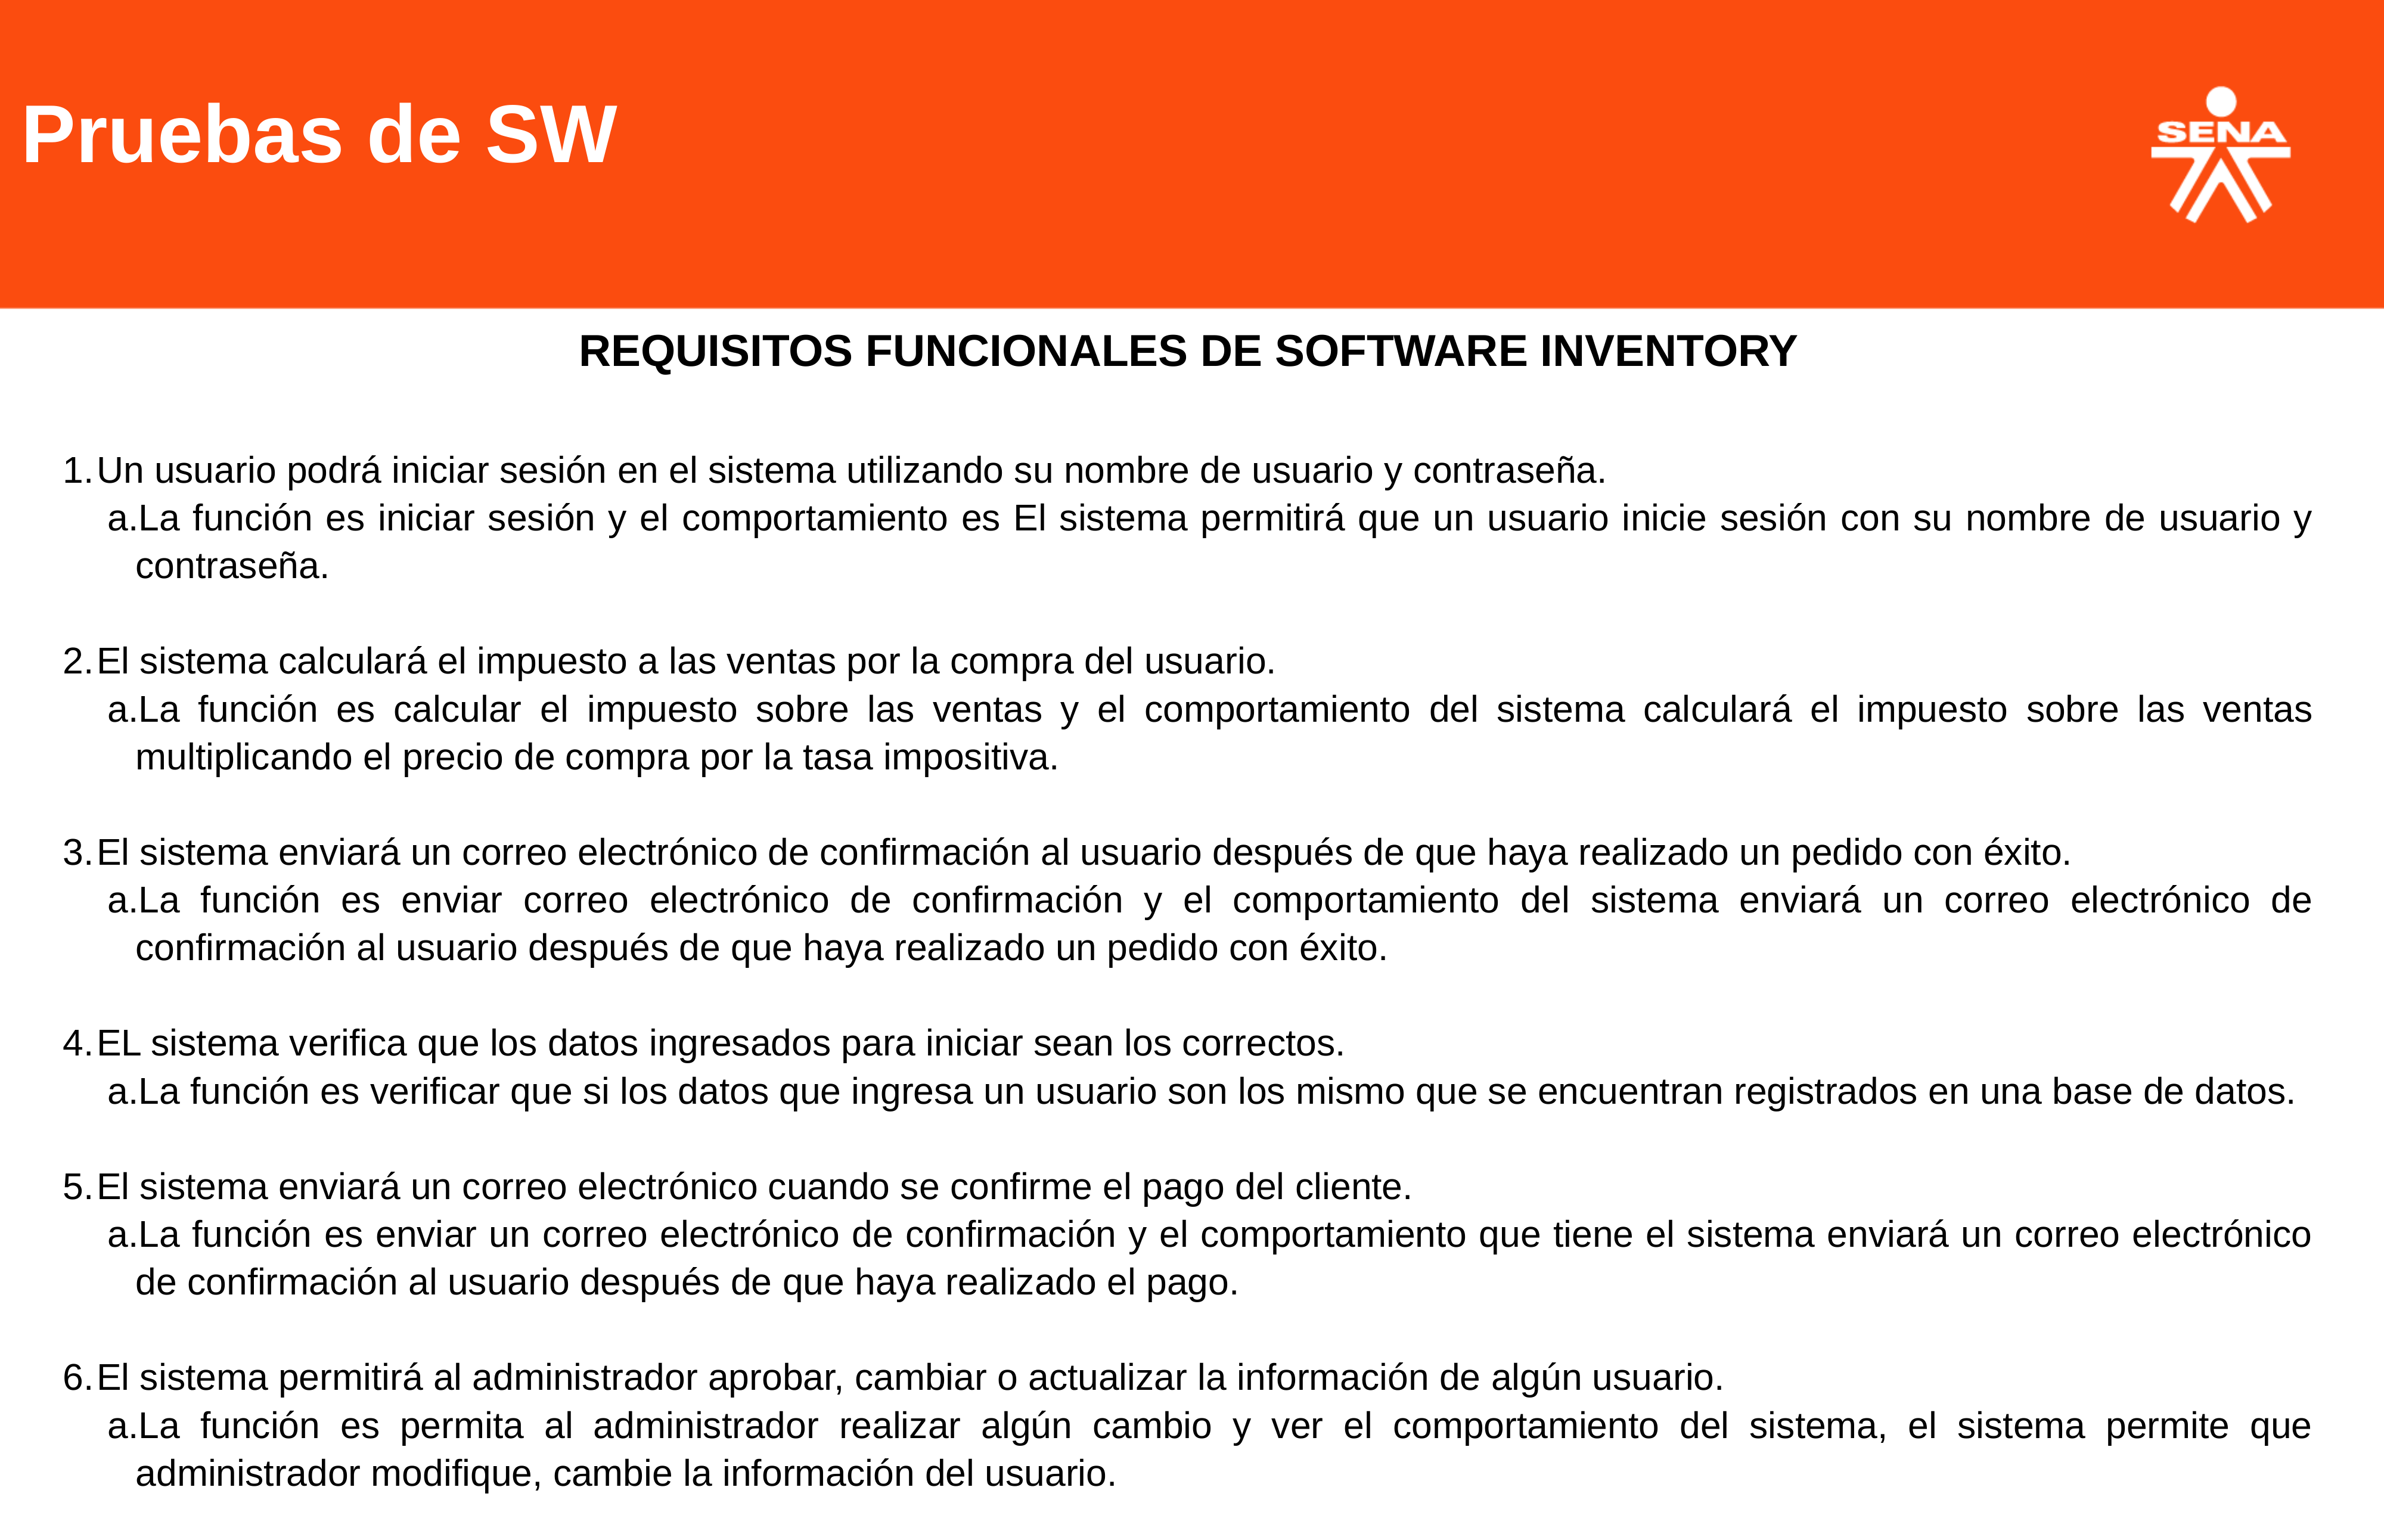

Pruebas de SW
REQUISITOS FUNCIONALES DE SOFTWARE INVENTORY

Un usuario podrá iniciar sesión en el sistema utilizando su nombre de usuario y contraseña.
La función es iniciar sesión y el comportamiento es El sistema permitirá que un usuario inicie sesión con su nombre de usuario y contraseña.

El sistema calculará el impuesto a las ventas por la compra del usuario.
La función es calcular el impuesto sobre las ventas y el comportamiento del sistema calculará el impuesto sobre las ventas multiplicando el precio de compra por la tasa impositiva.

El sistema enviará un correo electrónico de confirmación al usuario después de que haya realizado un pedido con éxito.
La función es enviar correo electrónico de confirmación y el comportamiento del sistema enviará un correo electrónico de confirmación al usuario después de que haya realizado un pedido con éxito.

EL sistema verifica que los datos ingresados para iniciar sean los correctos.
La función es verificar que si los datos que ingresa un usuario son los mismo que se encuentran registrados en una base de datos.

El sistema enviará un correo electrónico cuando se confirme el pago del cliente.
La función es enviar un correo electrónico de confirmación y el comportamiento que tiene el sistema enviará un correo electrónico de confirmación al usuario después de que haya realizado el pago.

El sistema permitirá al administrador aprobar, cambiar o actualizar la información de algún usuario.
La función es permita al administrador realizar algún cambio y ver el comportamiento del sistema, el sistema permite que administrador modifique, cambie la información del usuario.